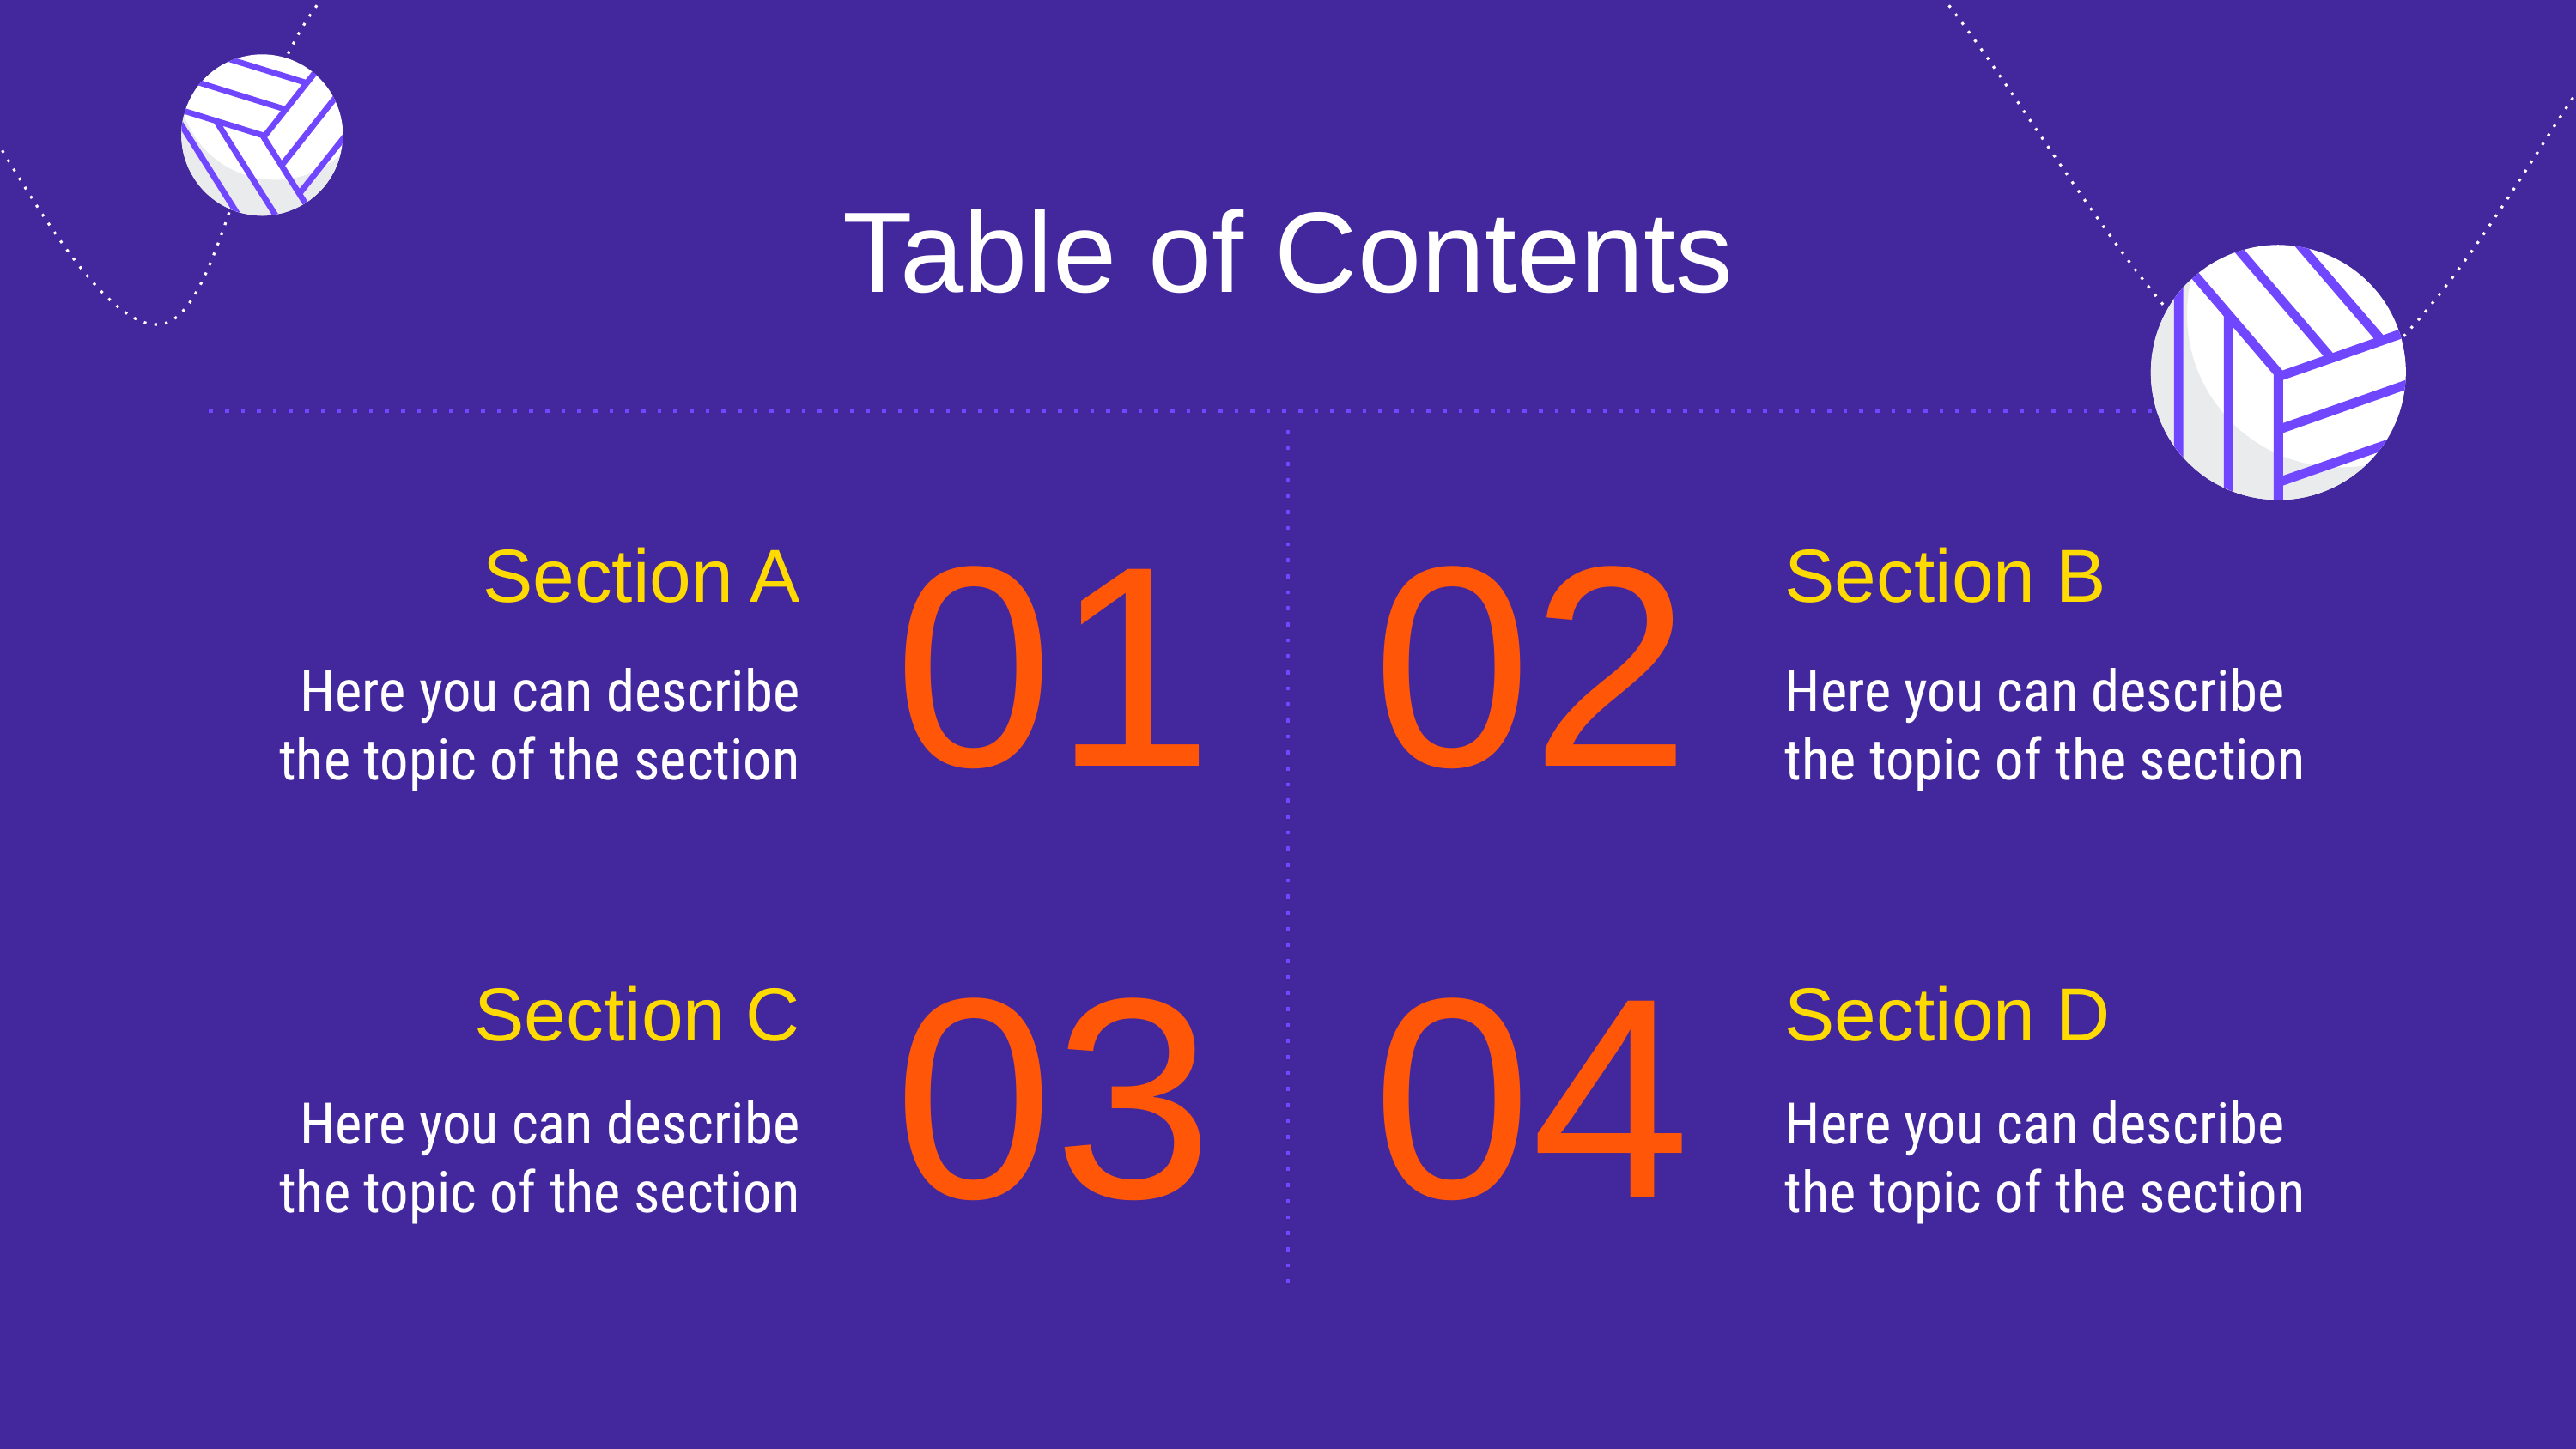

# Table of Contents

01
02
Section A
Section B
Here you can describe the topic of the section
Here you can describe the topic of the section
03
04
Section C
Section D
Here you can describe the topic of the section
Here you can describe the topic of the section